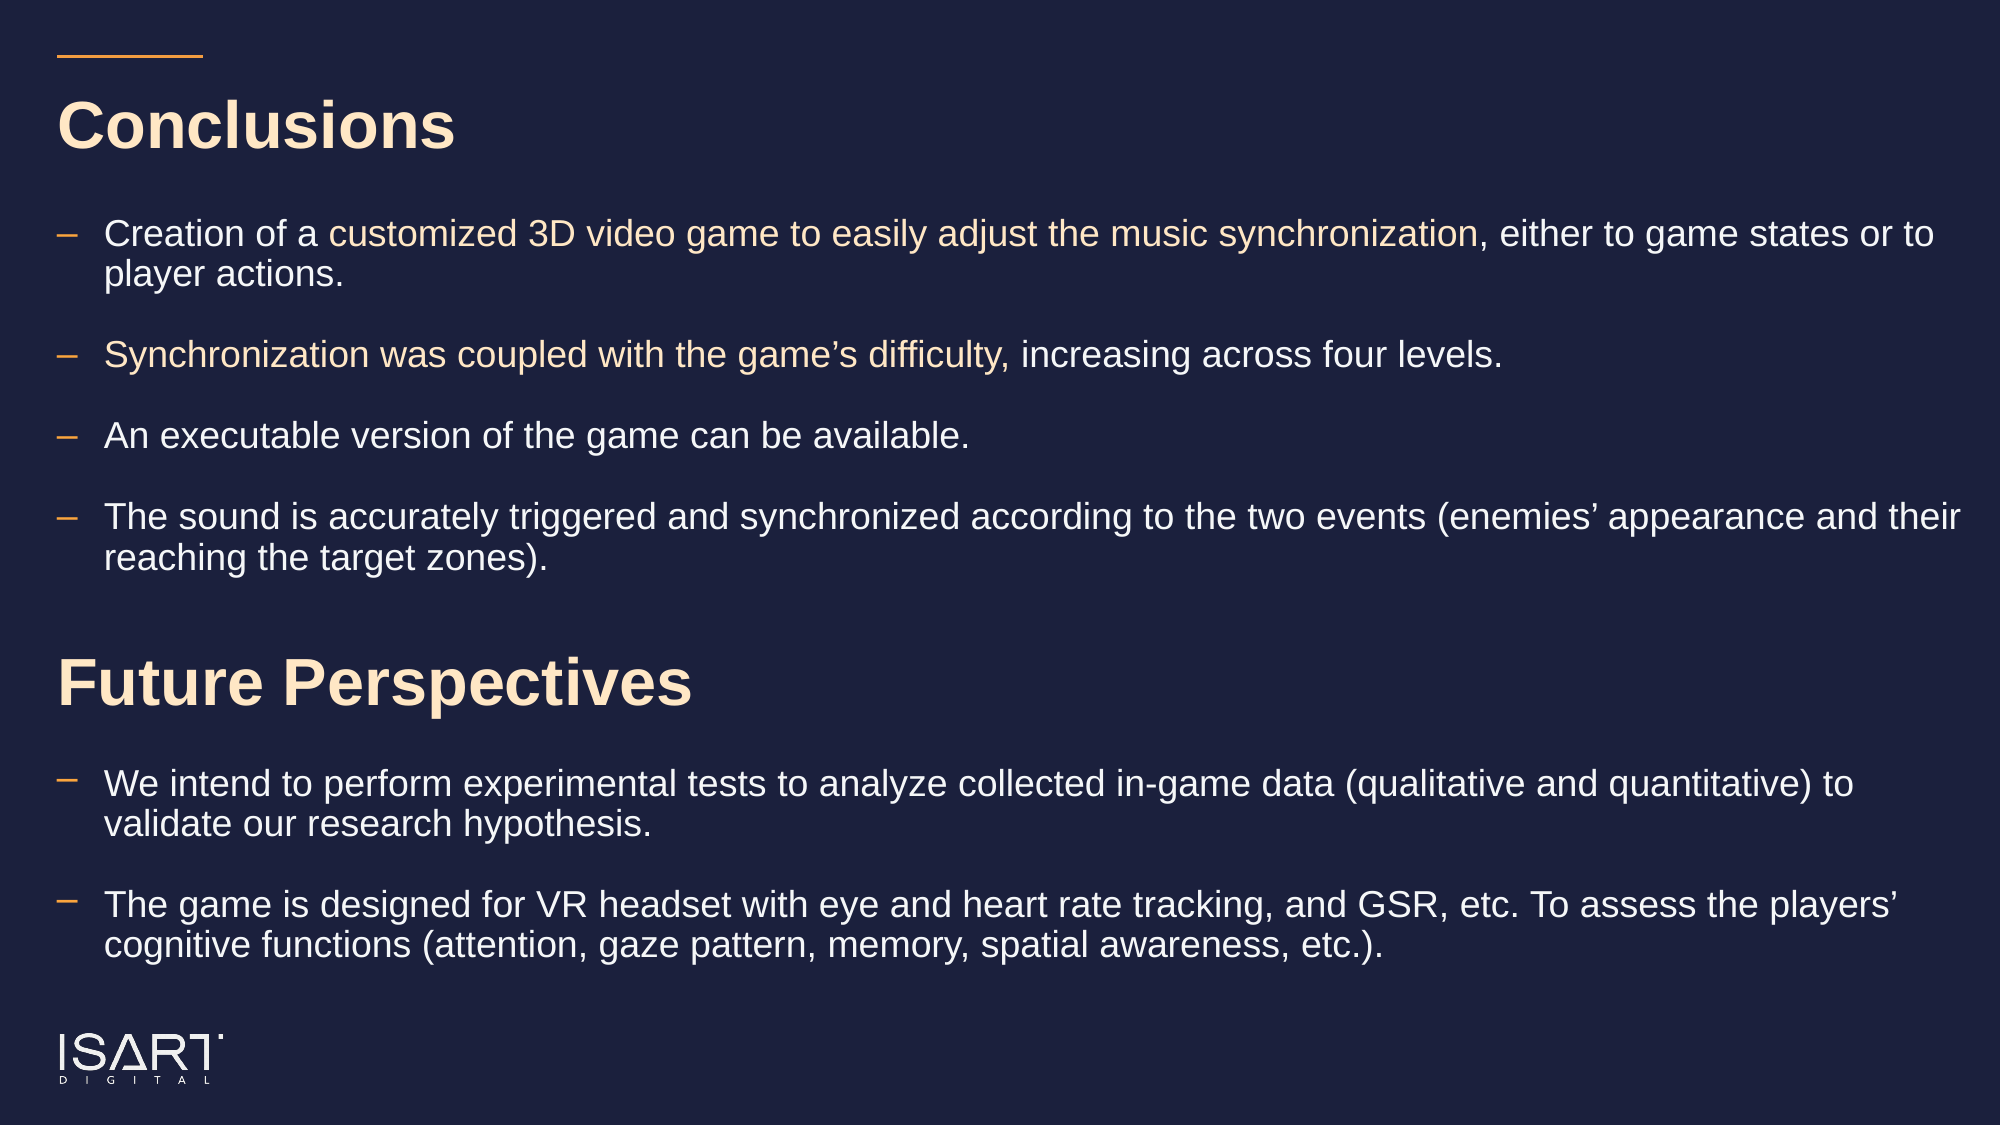

Conclusions

Creation of a customized 3D video game to easily adjust the music synchronization, either to game states or to player actions.

Synchronization was coupled with the game’s difficulty, increasing across four levels.

An executable version of the game can be available.

The sound is accurately triggered and synchronized according to the two events (enemies’ appearance and their reaching the target zones).
Future Perspectives

We intend to perform experimental tests to analyze collected in-game data (qualitative and quantitative) to validate our research hypothesis.

The game is designed for VR headset with eye and heart rate tracking, and GSR, etc. To assess the players’ cognitive functions (attention, gaze pattern, memory, spatial awareness, etc.).